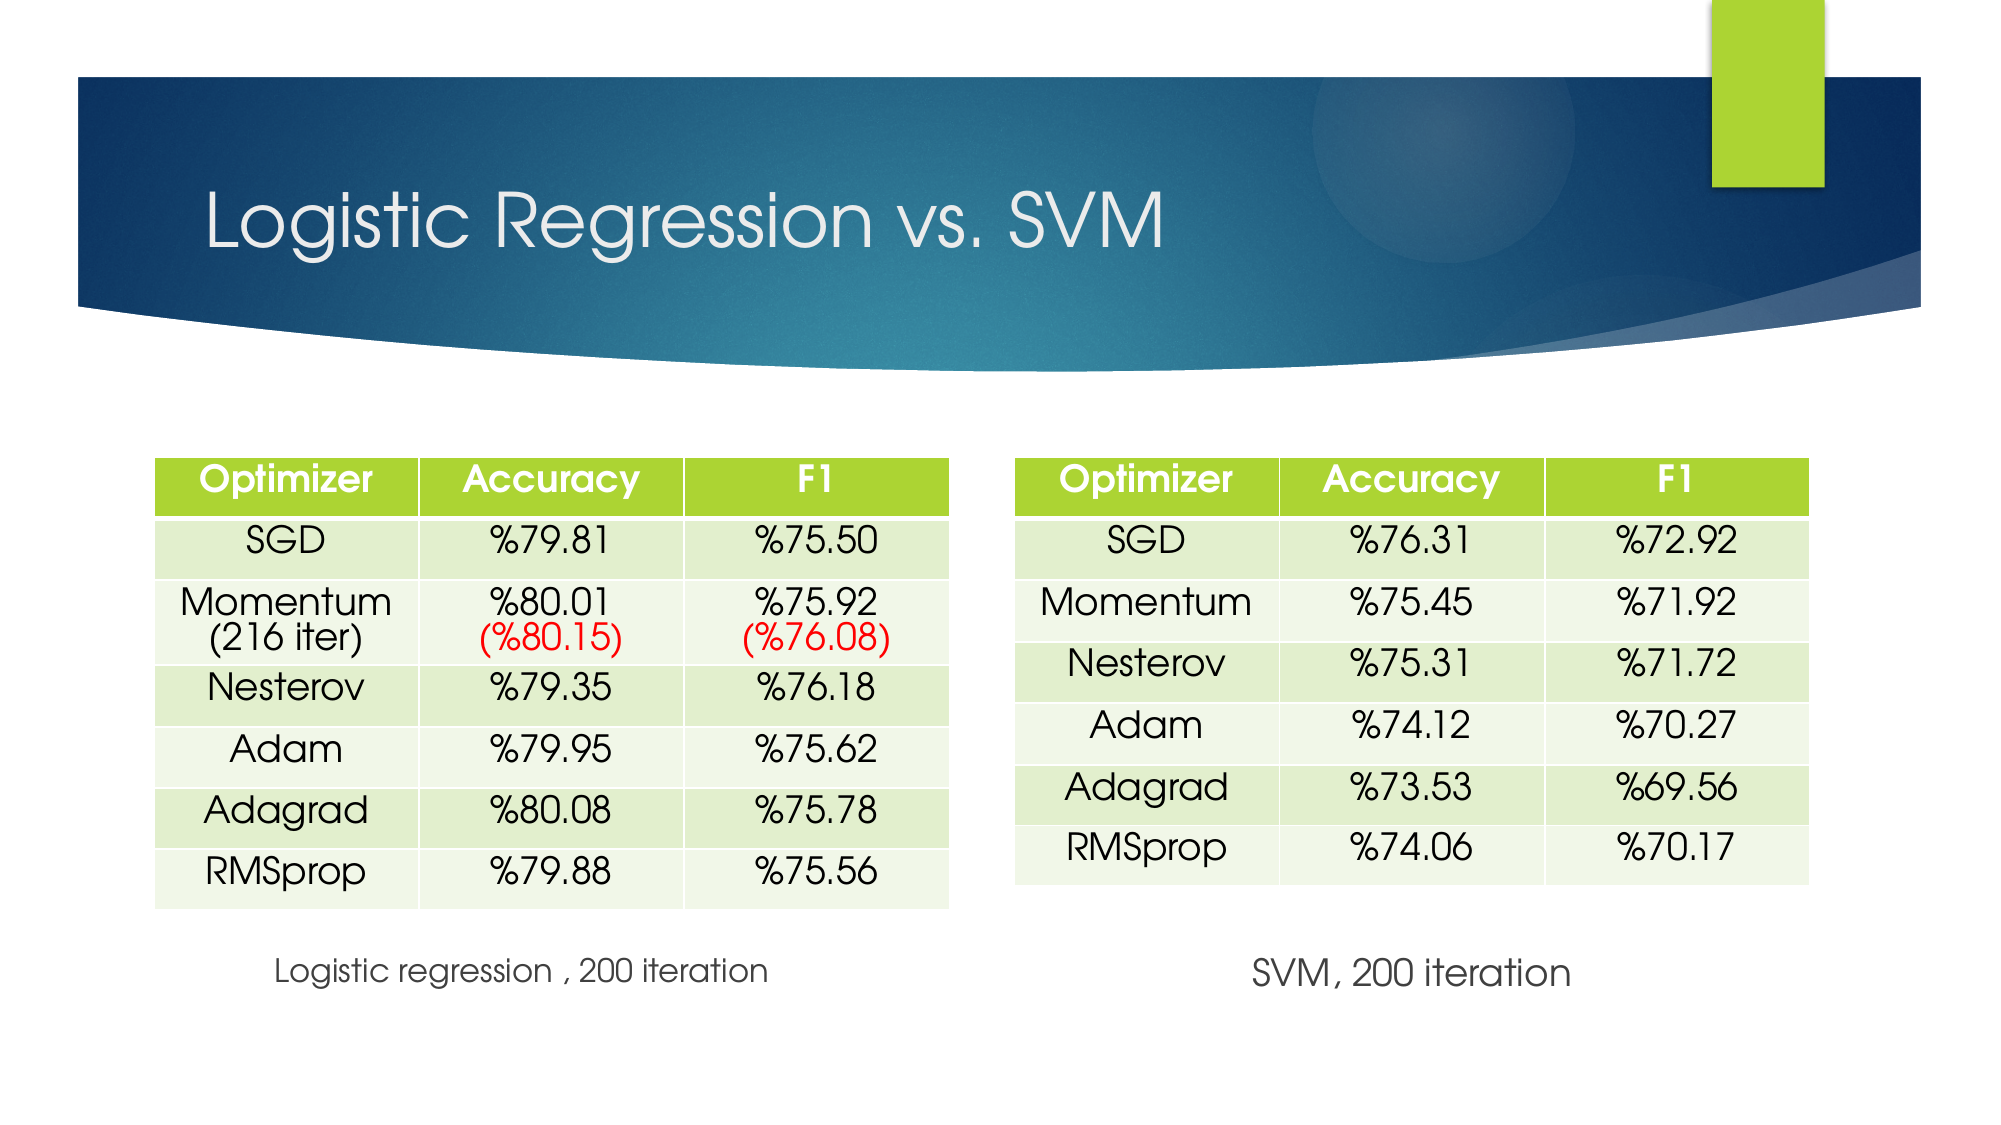

# Logistic Regression vs. SVM
| Optimizer | Accuracy | F1 |
| --- | --- | --- |
| SGD | %79.81 | %75.50 |
| Momentum (216 iter) | %80.01 (%80.15) | %75.92 (%76.08) |
| Nesterov | %79.35 | %76.18 |
| Adam | %79.95 | %75.62 |
| Adagrad | %80.08 | %75.78 |
| RMSprop | %79.88 | %75.56 |
| Optimizer | Accuracy | F1 |
| --- | --- | --- |
| SGD | %76.31 | %72.92 |
| Momentum | %75.45 | %71.92 |
| Nesterov | %75.31 | %71.72 |
| Adam | %74.12 | %70.27 |
| Adagrad | %73.53 | %69.56 |
| RMSprop | %74.06 | %70.17 |
Logistic regression , 200 iteration
SVM, 200 iteration